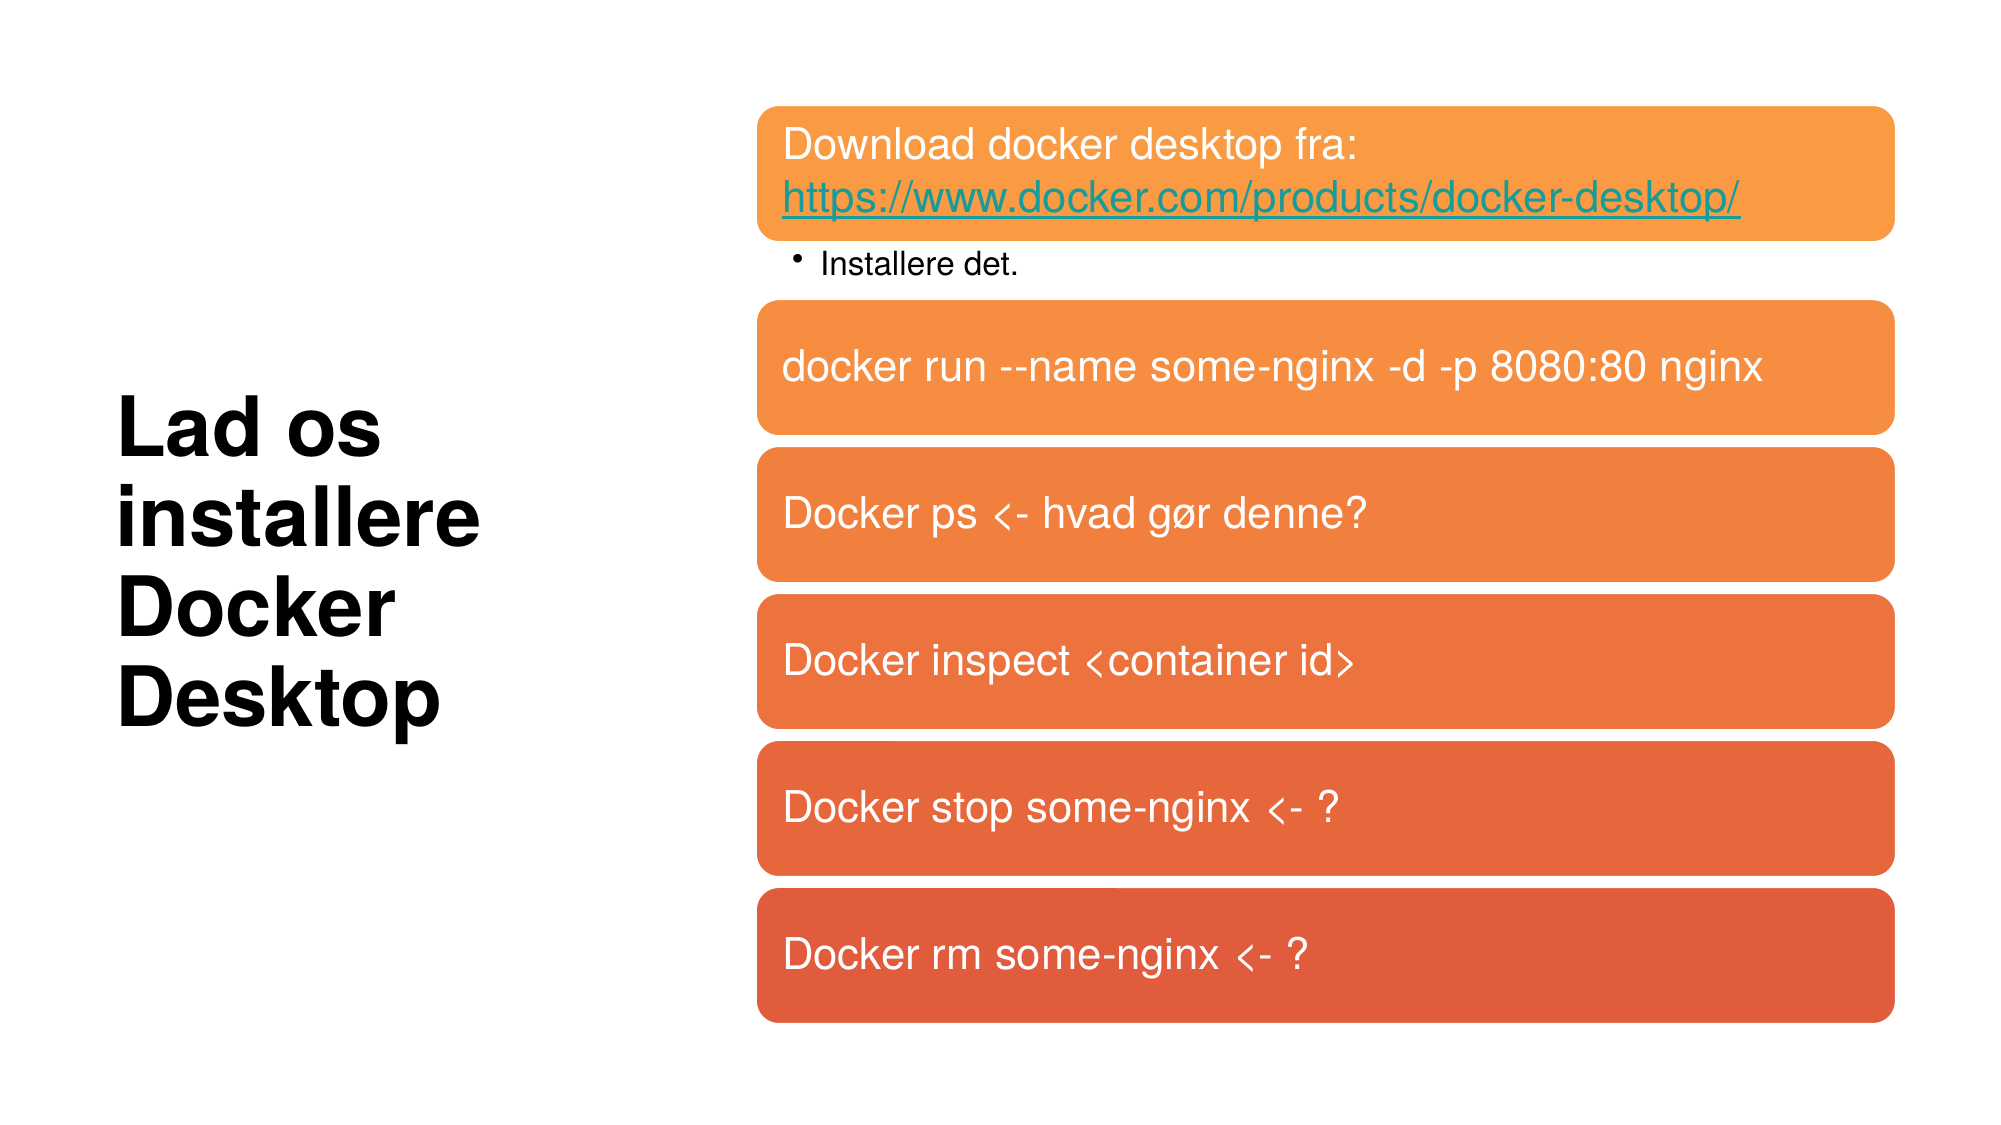

# Lad os installere Docker Desktop
Download docker desktop fra: https://www.docker.com/products/docker-desktop/
Installere det.
docker run --name some-nginx -d -p 8080:80 nginx
Docker ps <- hvad gør denne?
Docker inspect <container id>
Docker stop some-nginx <- ?
Docker rm some-nginx <- ?